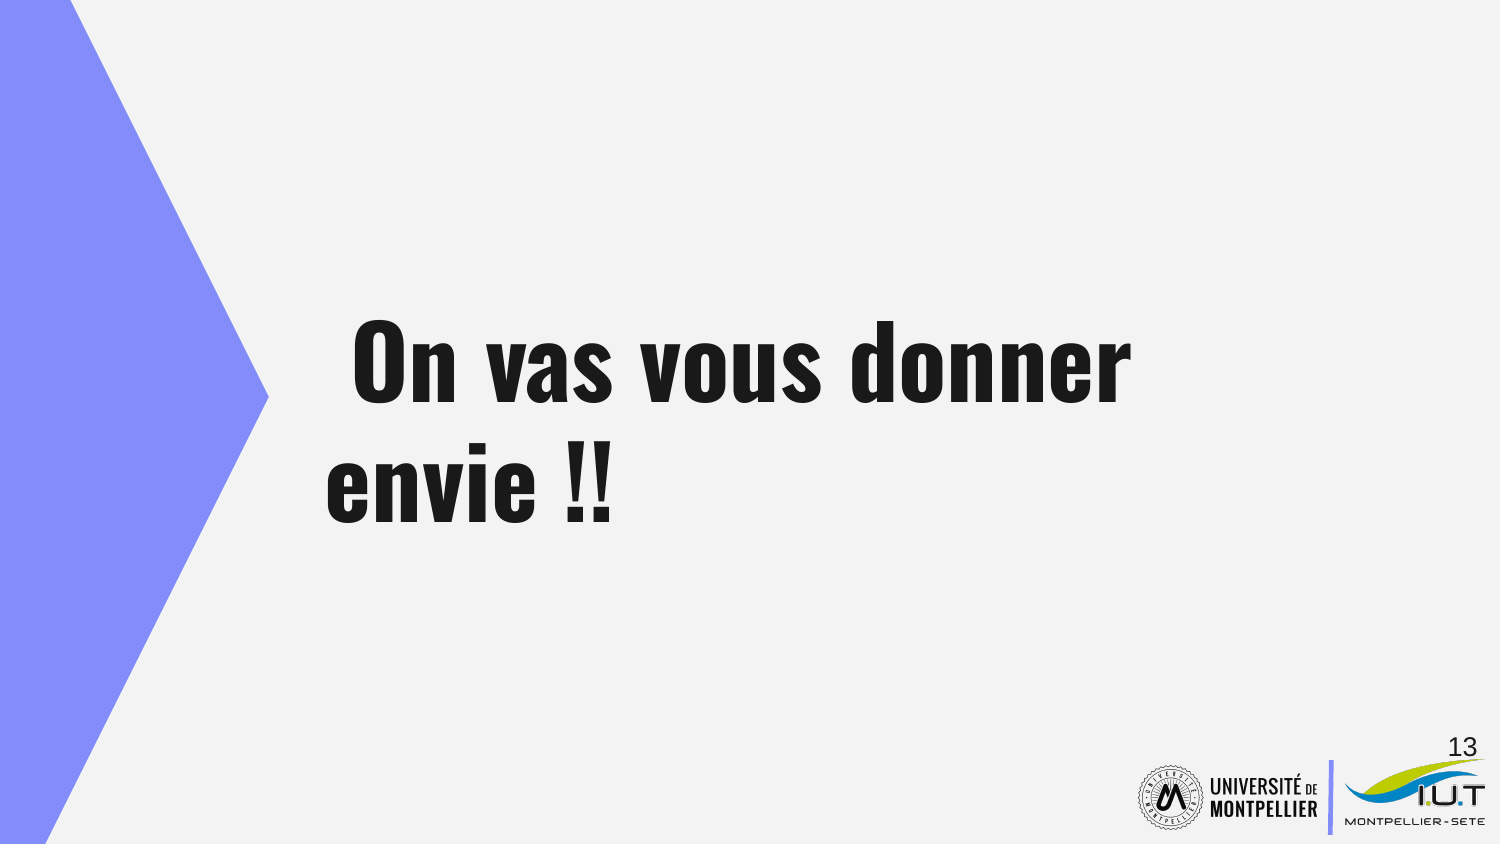

On vas vous donner envie !!
13